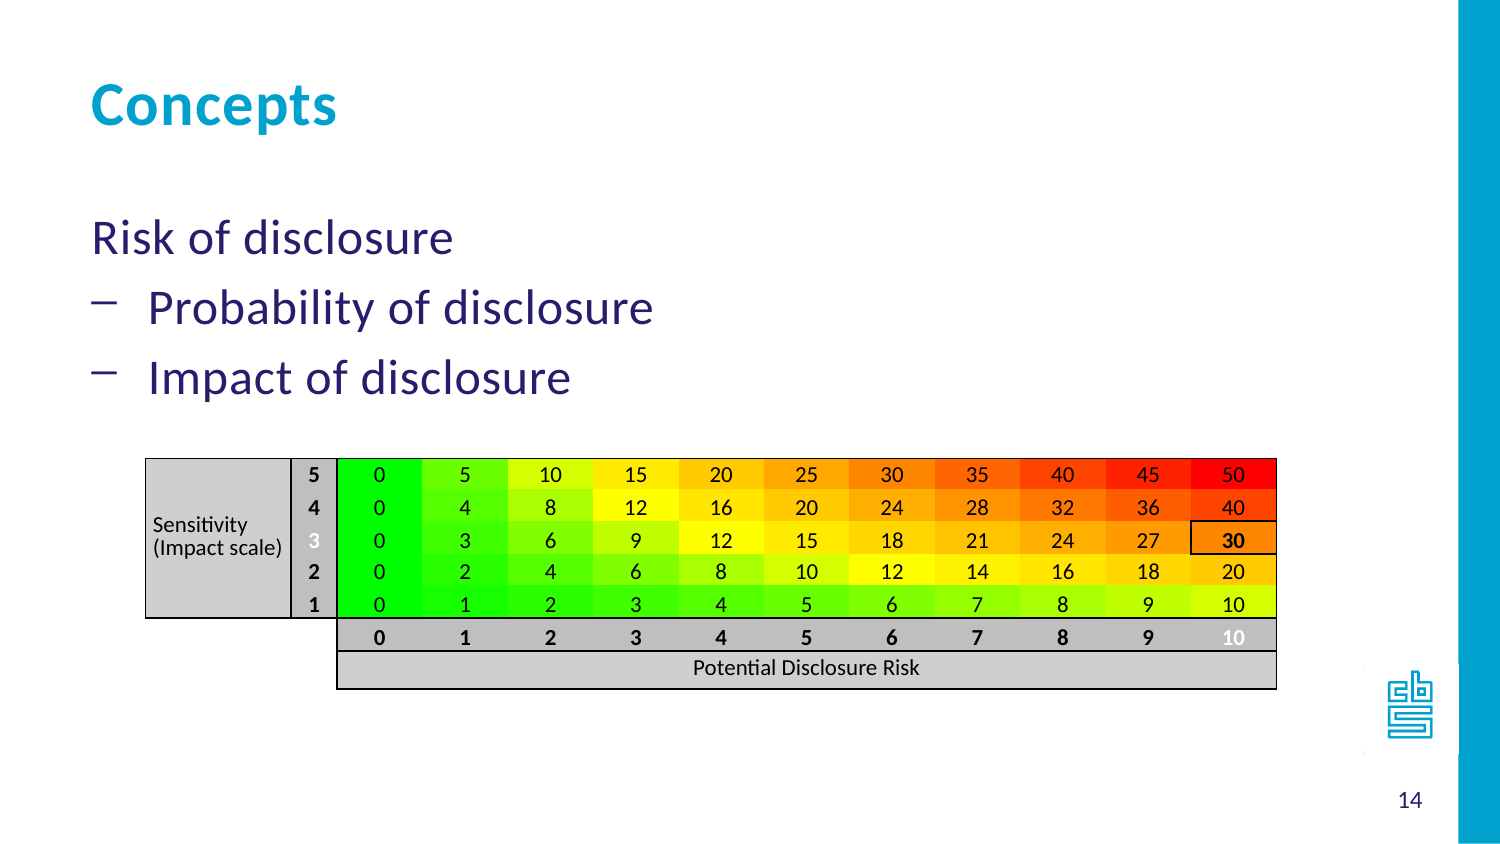

Concepts
Risk of disclosure
Probability of disclosure
Impact of disclosure
|  |  |  |  |  |  |  |  |  |  |  |  |  |  |
| --- | --- | --- | --- | --- | --- | --- | --- | --- | --- | --- | --- | --- | --- |
|  | Sensitivity (Impact scale) | 5 | 0 | 5 | 10 | 15 | 20 | 25 | 30 | 35 | 40 | 45 | 50 |
|  |  | 4 | 0 | 4 | 8 | 12 | 16 | 20 | 24 | 28 | 32 | 36 | 40 |
|  |  | 3 | 0 | 3 | 6 | 9 | 12 | 15 | 18 | 21 | 24 | 27 | 30 |
|  |  | 2 | 0 | 2 | 4 | 6 | 8 | 10 | 12 | 14 | 16 | 18 | 20 |
|  |  | 1 | 0 | 1 | 2 | 3 | 4 | 5 | 6 | 7 | 8 | 9 | 10 |
|  |  |  | 0 | 1 | 2 | 3 | 4 | 5 | 6 | 7 | 8 | 9 | 10 |
|  |  |  | Potential Disclosure Risk |  |  |  |  |  |  |  |  |  |  |
14